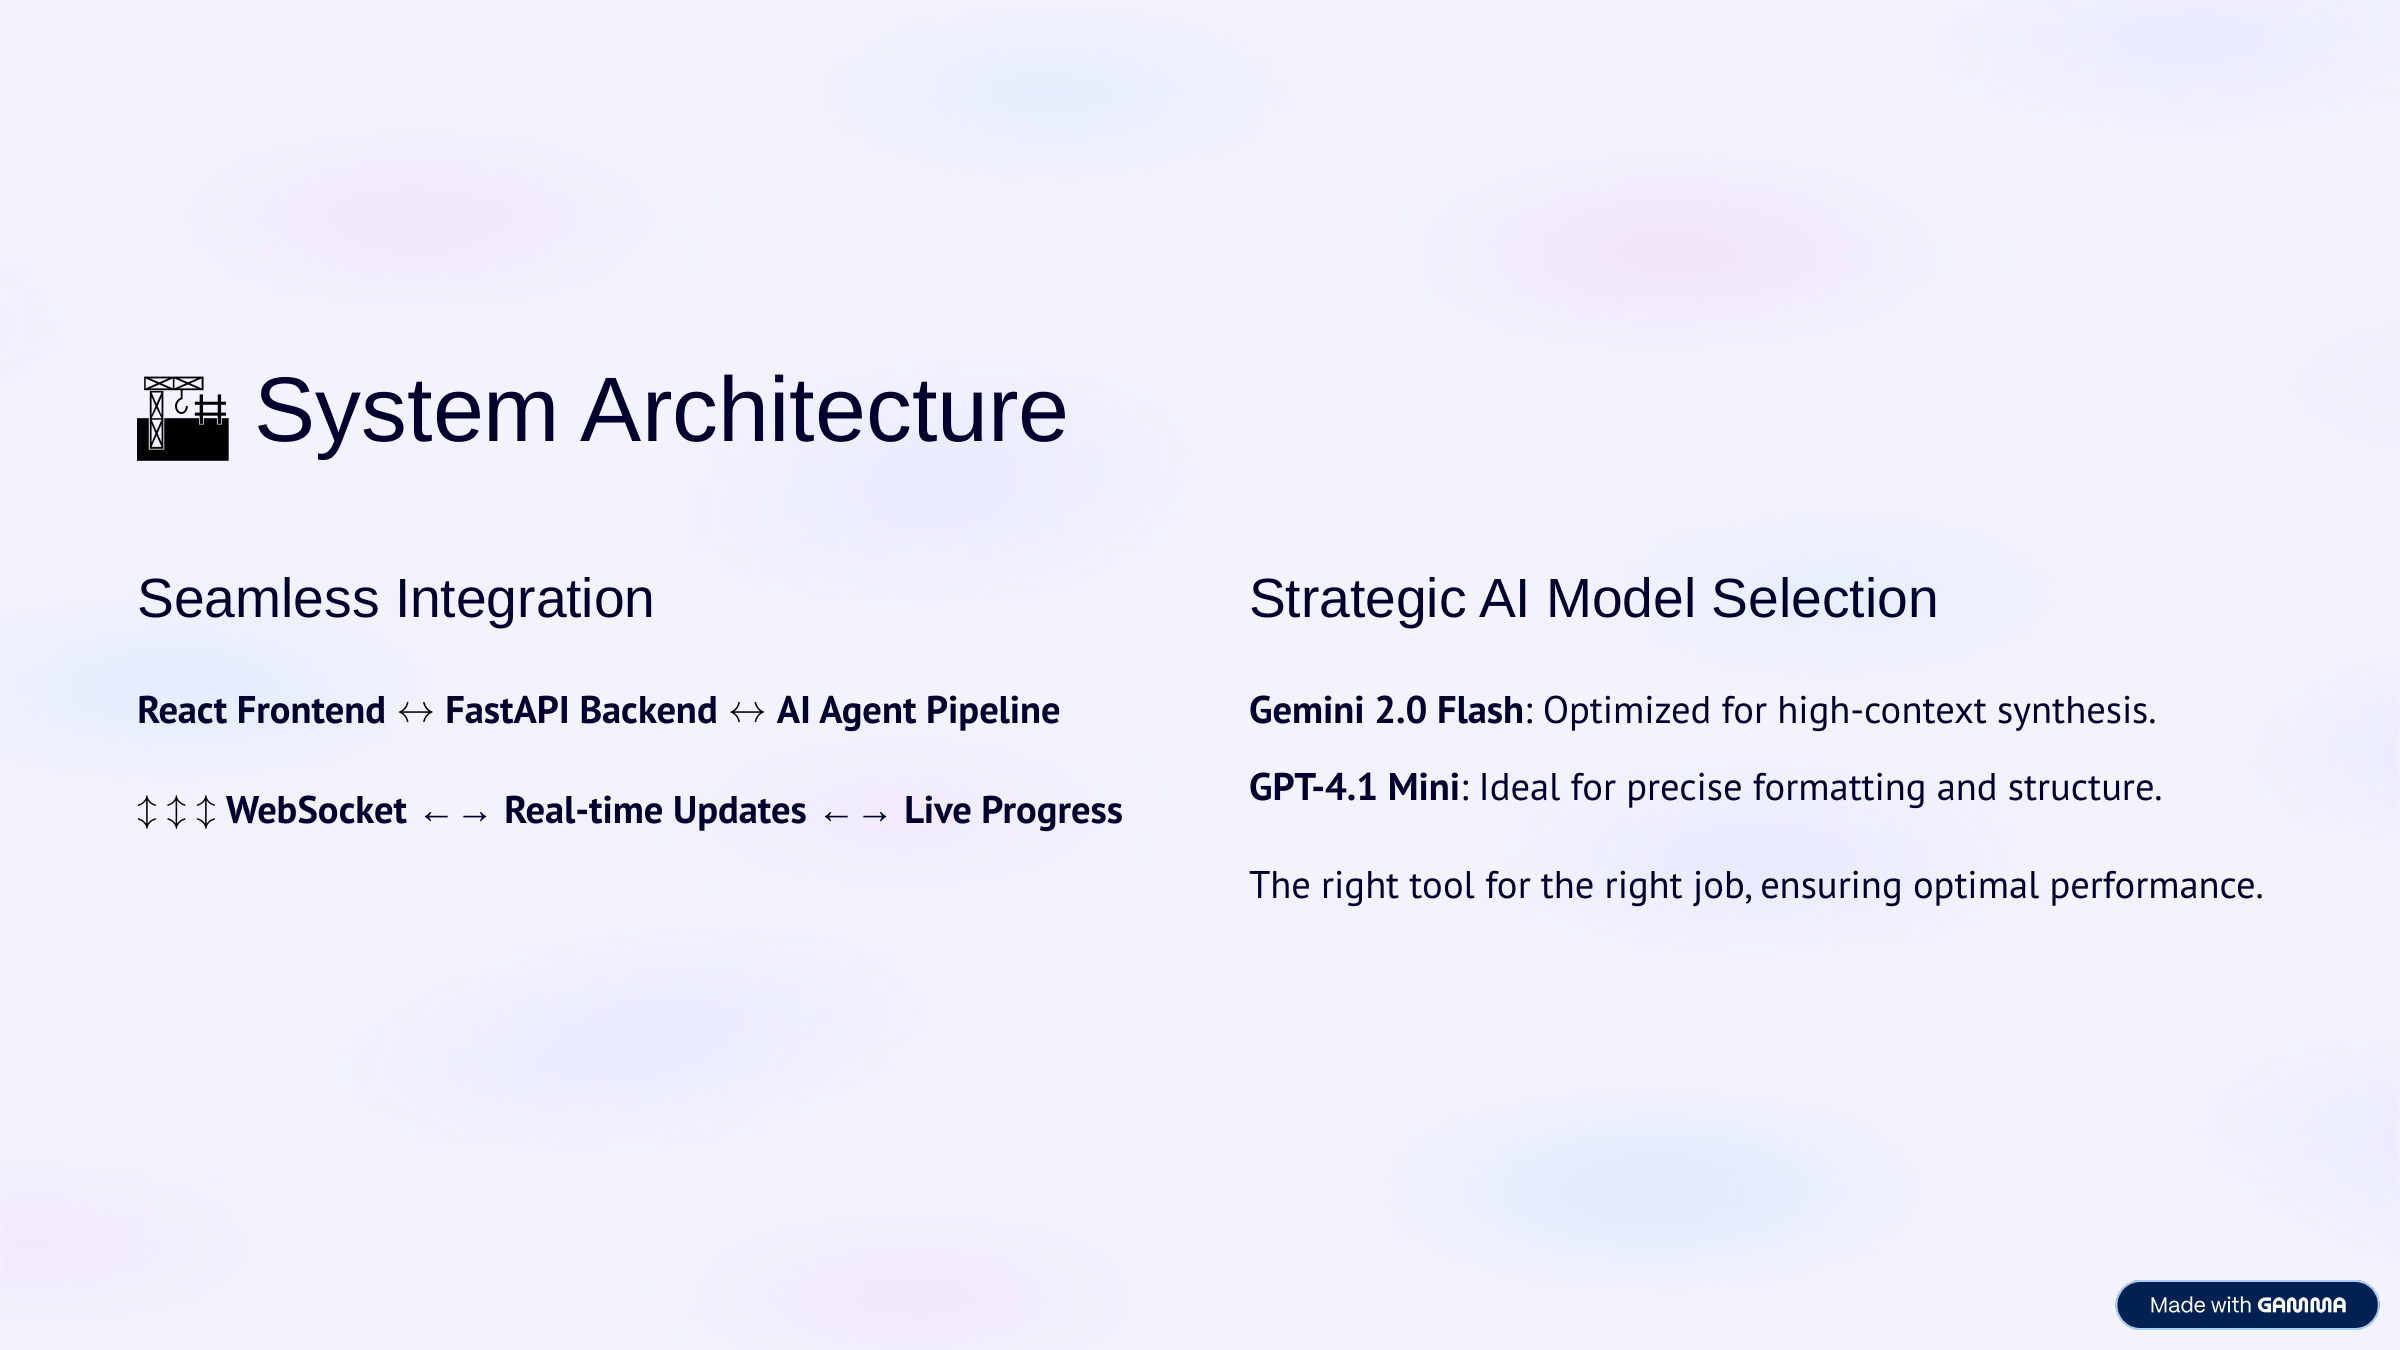

🏗️ System Architecture
Seamless Integration
Strategic AI Model Selection
React Frontend ↔ FastAPI Backend ↔ AI Agent Pipeline
Gemini 2.0 Flash: Optimized for high-context synthesis.
GPT-4.1 Mini: Ideal for precise formatting and structure.
↕ ↕ ↕ WebSocket ←→ Real-time Updates ←→ Live Progress
The right tool for the right job, ensuring optimal performance.